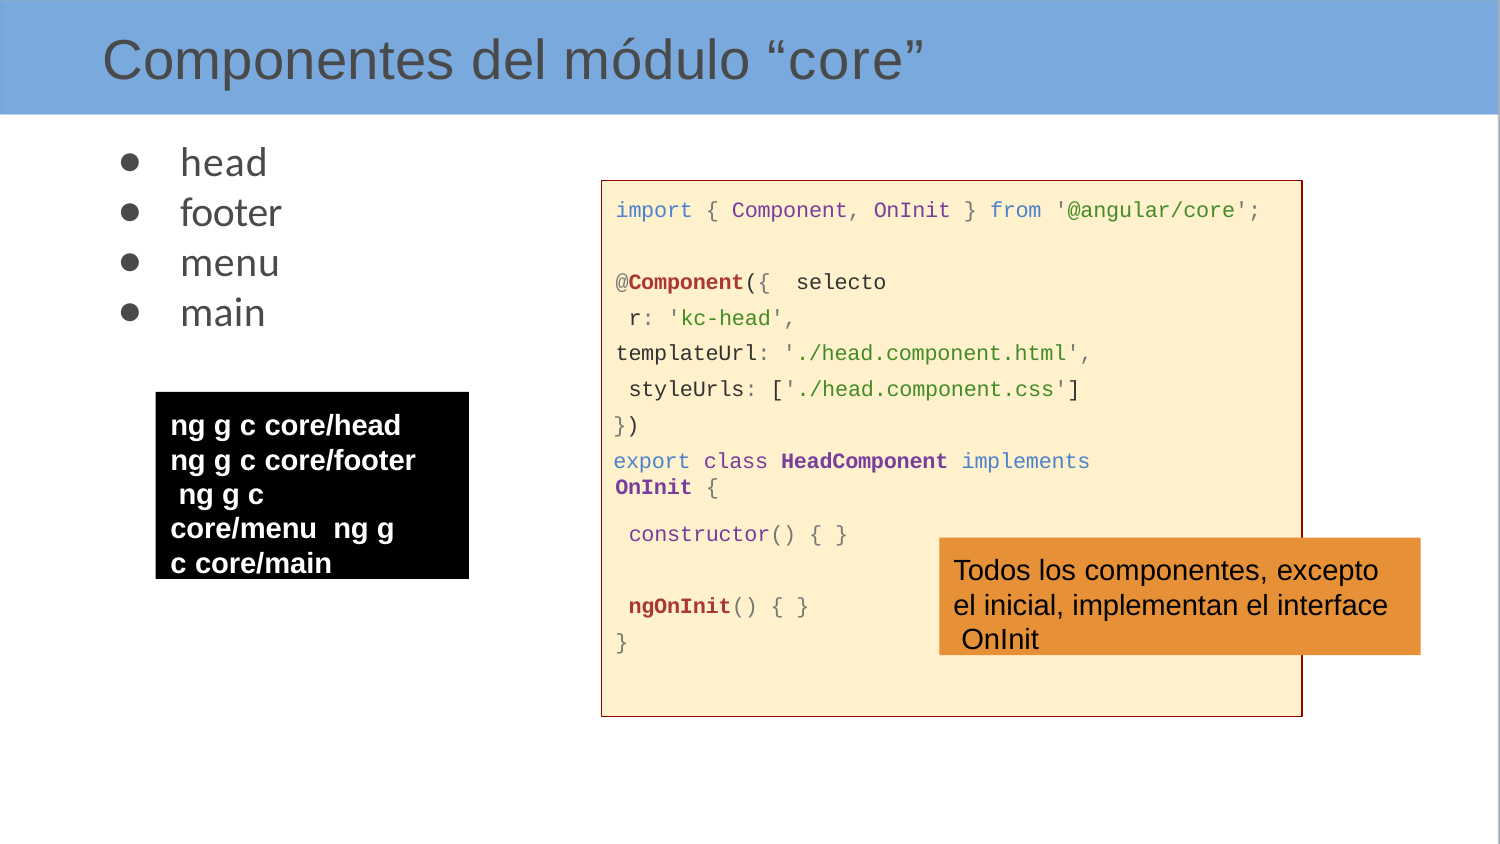

# Componentes del módulo “core”
head
footer
menu
main

import { Component, OnInit } from '@angular/core';
@Component({  selector: 'kc-head',
templateUrl: './head.component.html',  styleUrls: ['./head.component.css']
})
export class HeadComponent implements OnInit {
ng g c core/head  ng g c core/footer  ng g c core/menu  ng g c core/main
constructor() { }
Todos los componentes, excepto  el inicial, implementan el interface  OnInit
ngOnInit() { }
}